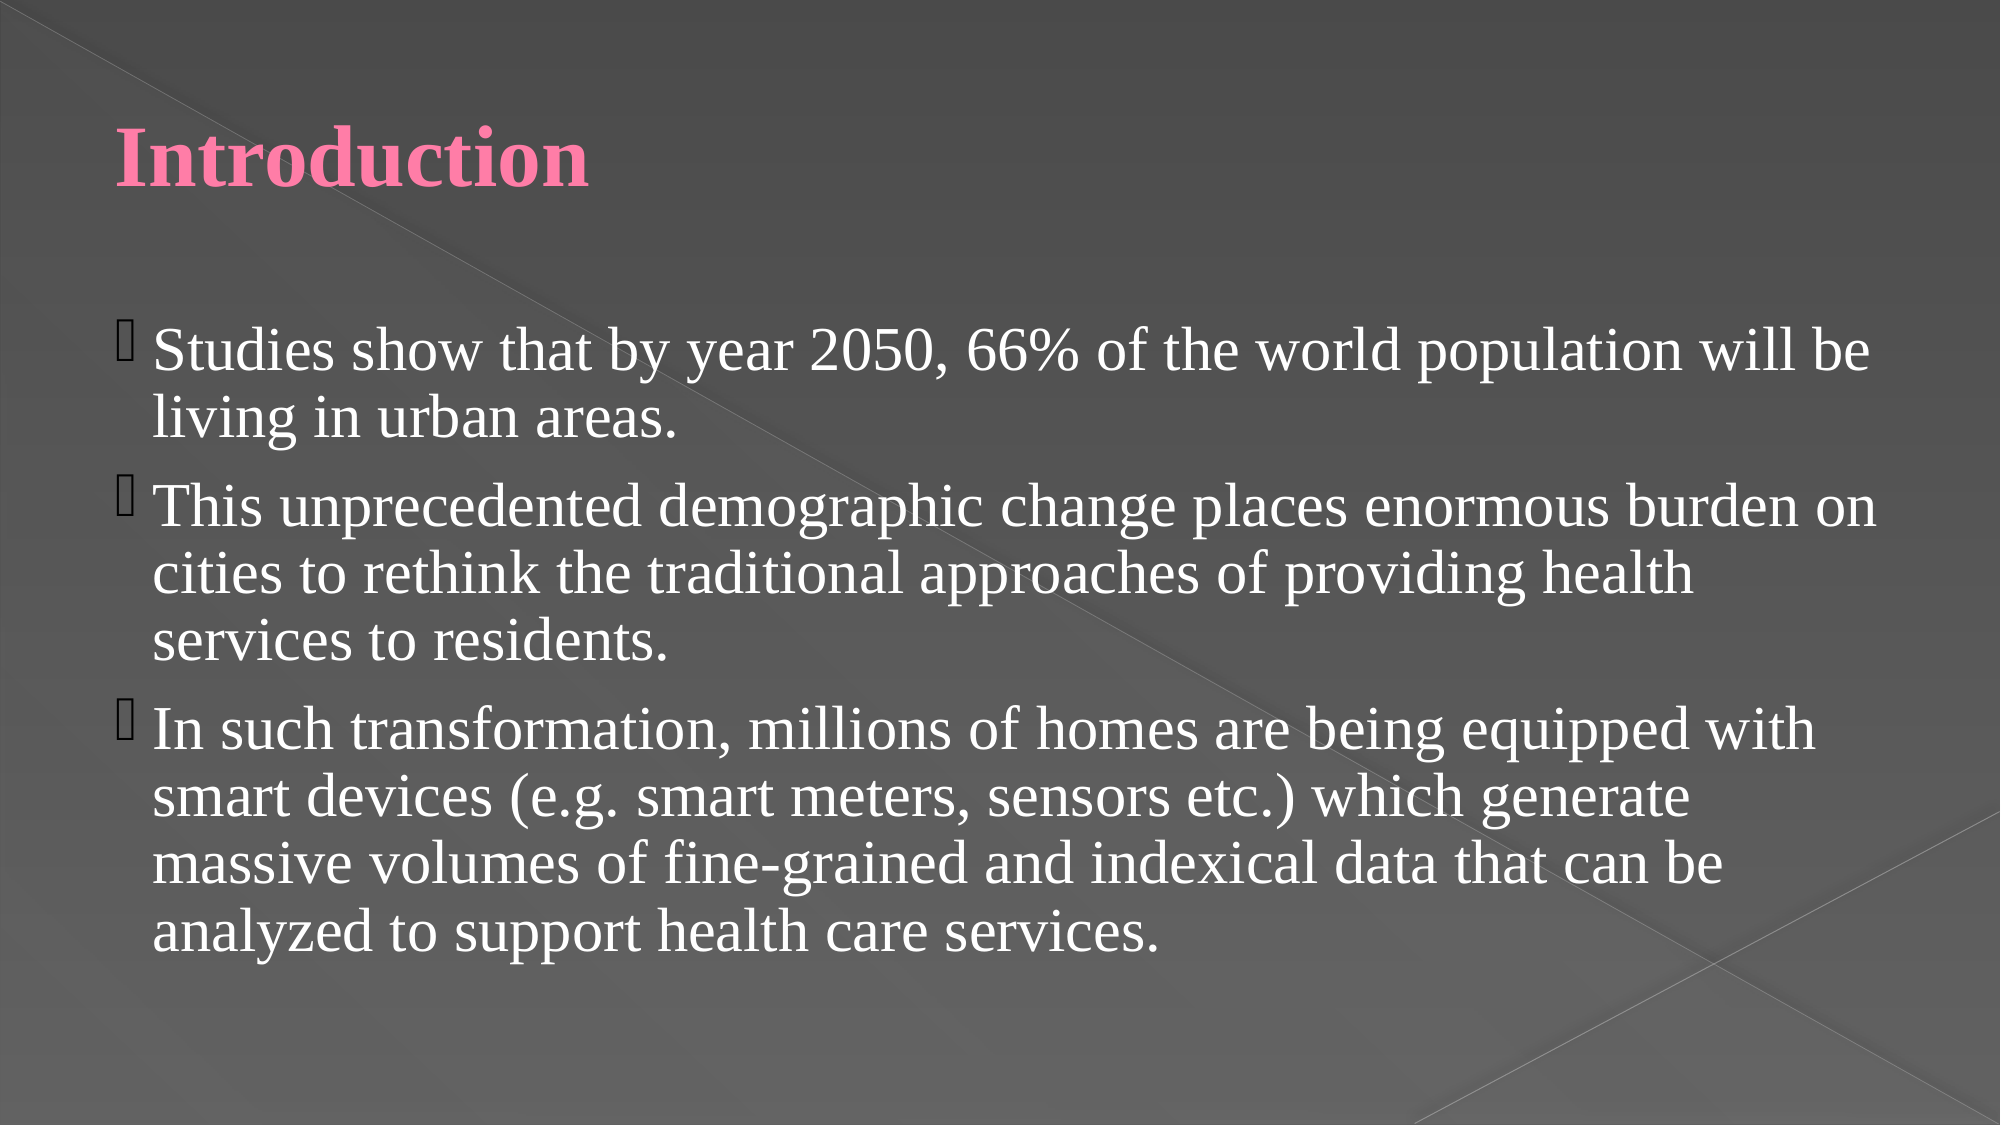

# Introduction
Studies show that by year 2050, 66% of the world population will be living in urban areas.
This unprecedented demographic change places enormous burden on cities to rethink the traditional approaches of providing health services to residents.
In such transformation, millions of homes are being equipped with smart devices (e.g. smart meters, sensors etc.) which generate massive volumes of fine-grained and indexical data that can be analyzed to support health care services.